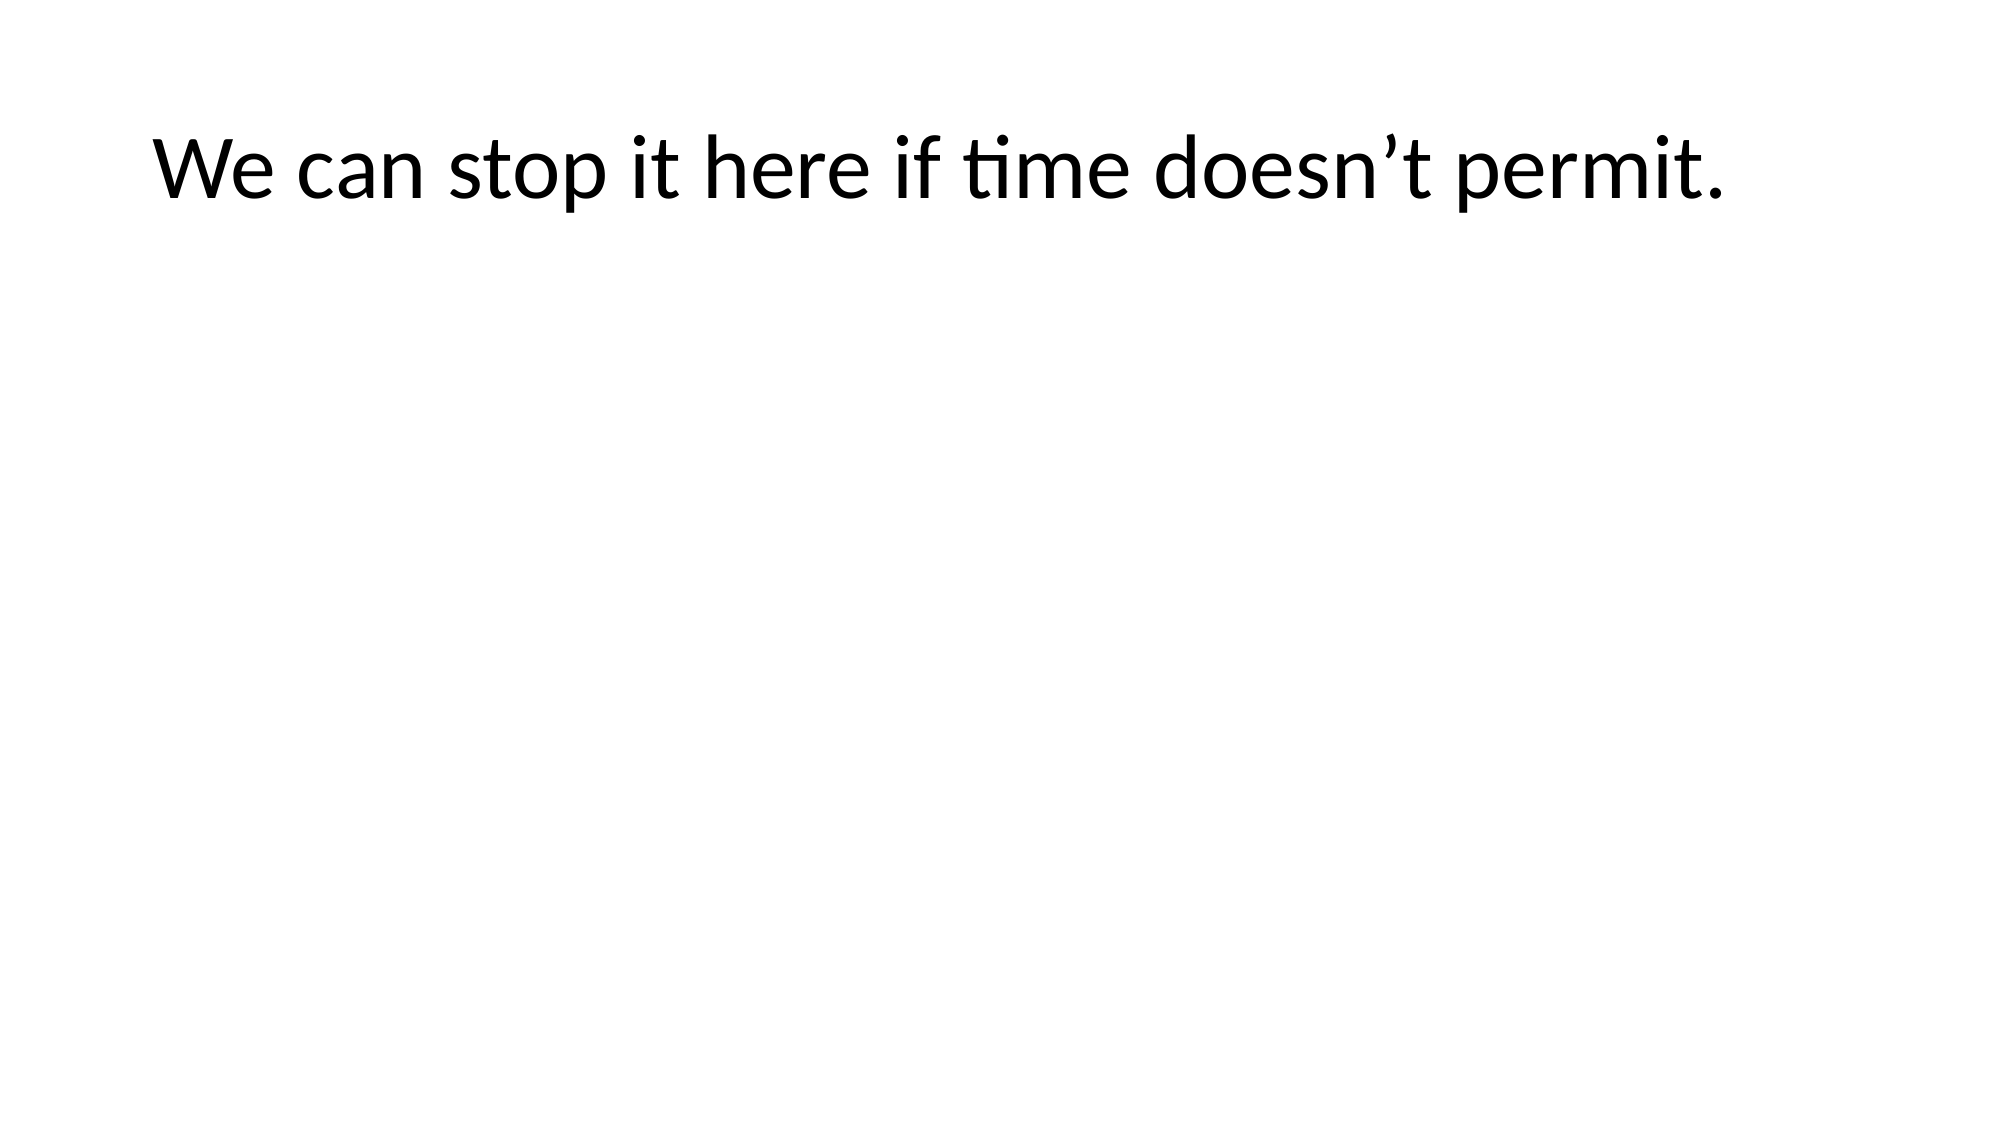

# We can stop it here if time doesn’t permit.